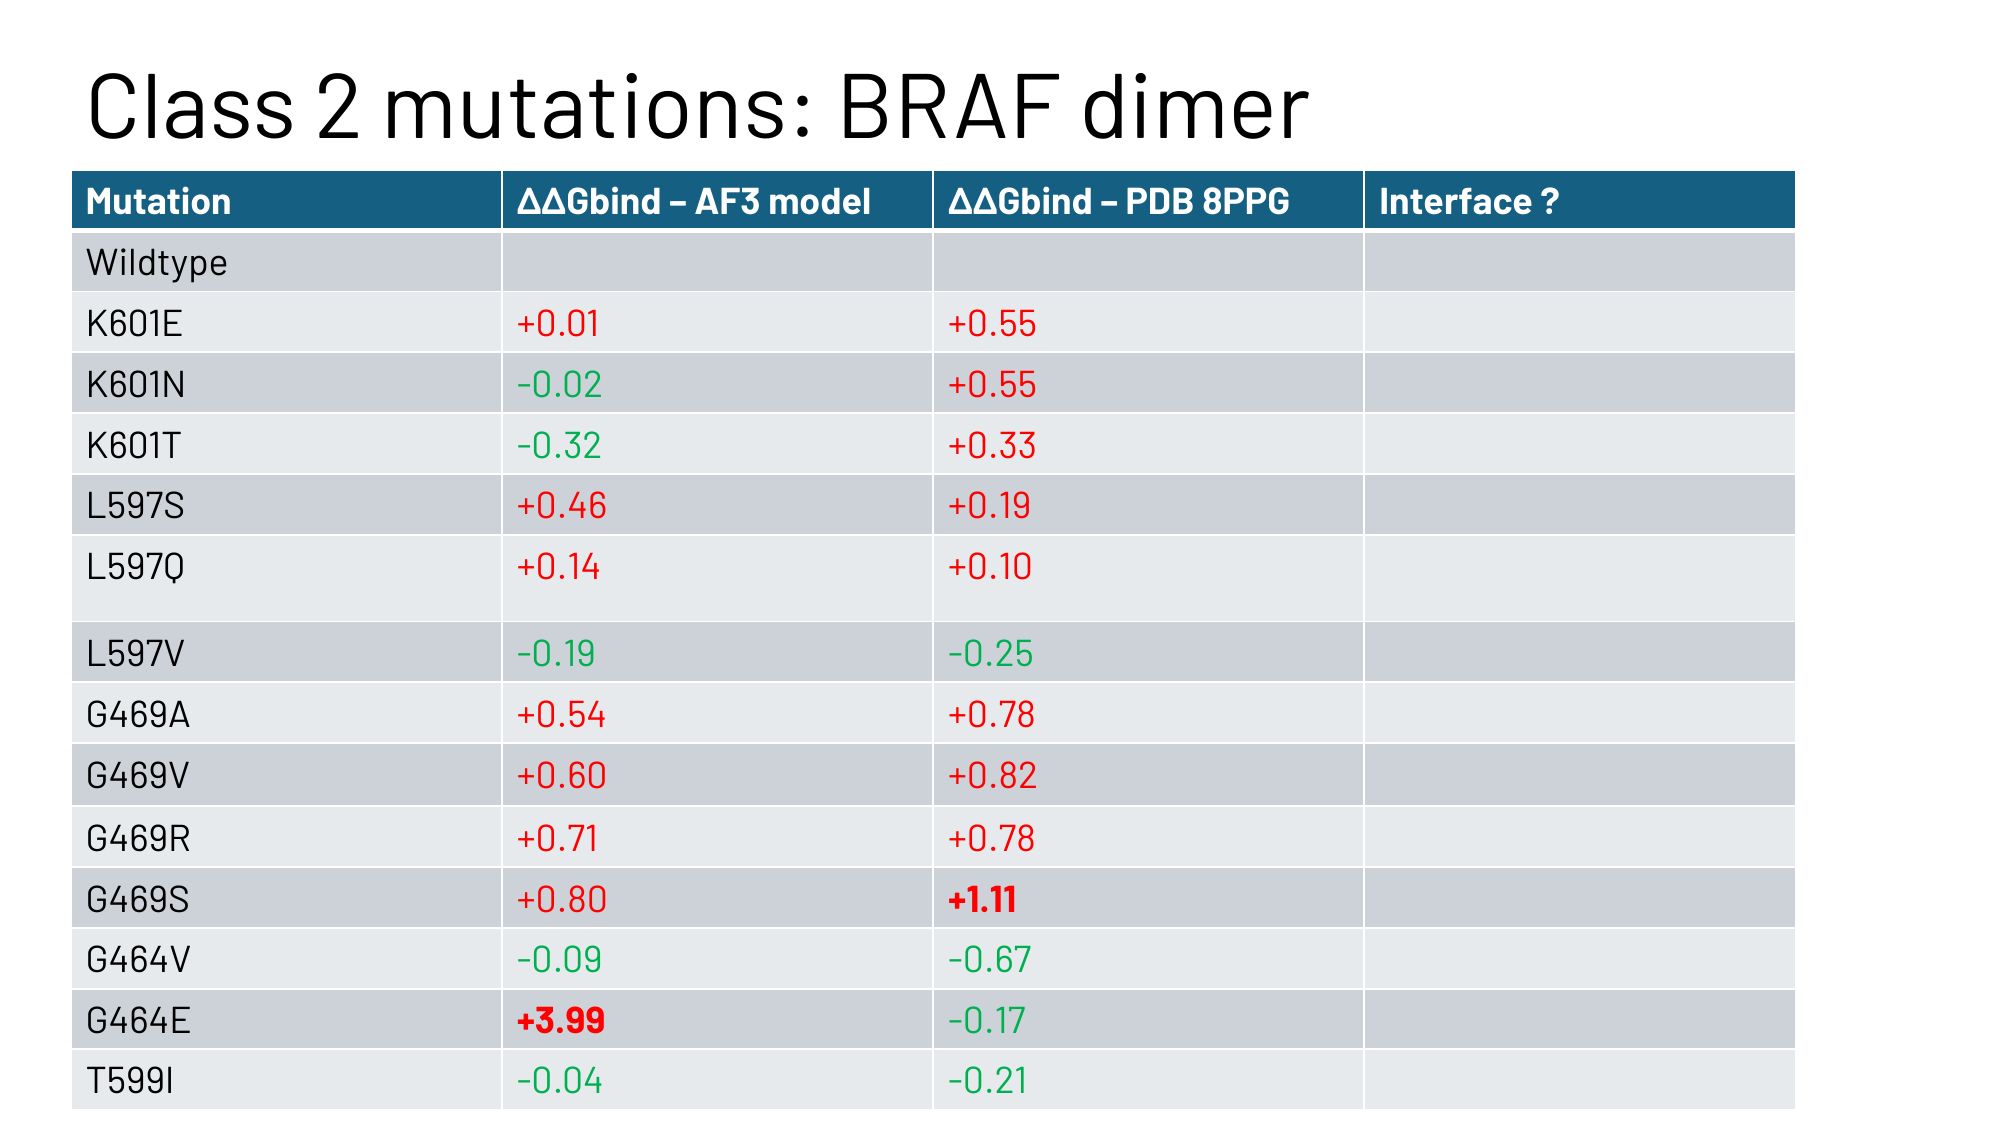

# Class 2 mutations: BRAF dimer
| Mutation | ΔΔGbind – AF3 model | ΔΔGbind – PDB 8PPG | Interface ? |
| --- | --- | --- | --- |
| Wildtype |  |  |  |
| K601E | +0.01 | +0.55 |  |
| K601N | -0.02 | +0.55 |  |
| K601T | -0.32 | +0.33 |  |
| L597S | +0.46 | +0.19 |  |
| L597Q | +0.14 | +0.10 |  |
| L597V | -0.19 | -0.25 |  |
| G469A | +0.54 | +0.78 |  |
| G469V | +0.60 | +0.82 |  |
| G469R | +0.71 | +0.78 |  |
| G469S | +0.80 | +1.11 |  |
| G464V | -0.09 | -0.67 |  |
| G464E | +3.99 | -0.17 |  |
| T599I | -0.04 | -0.21 |  |